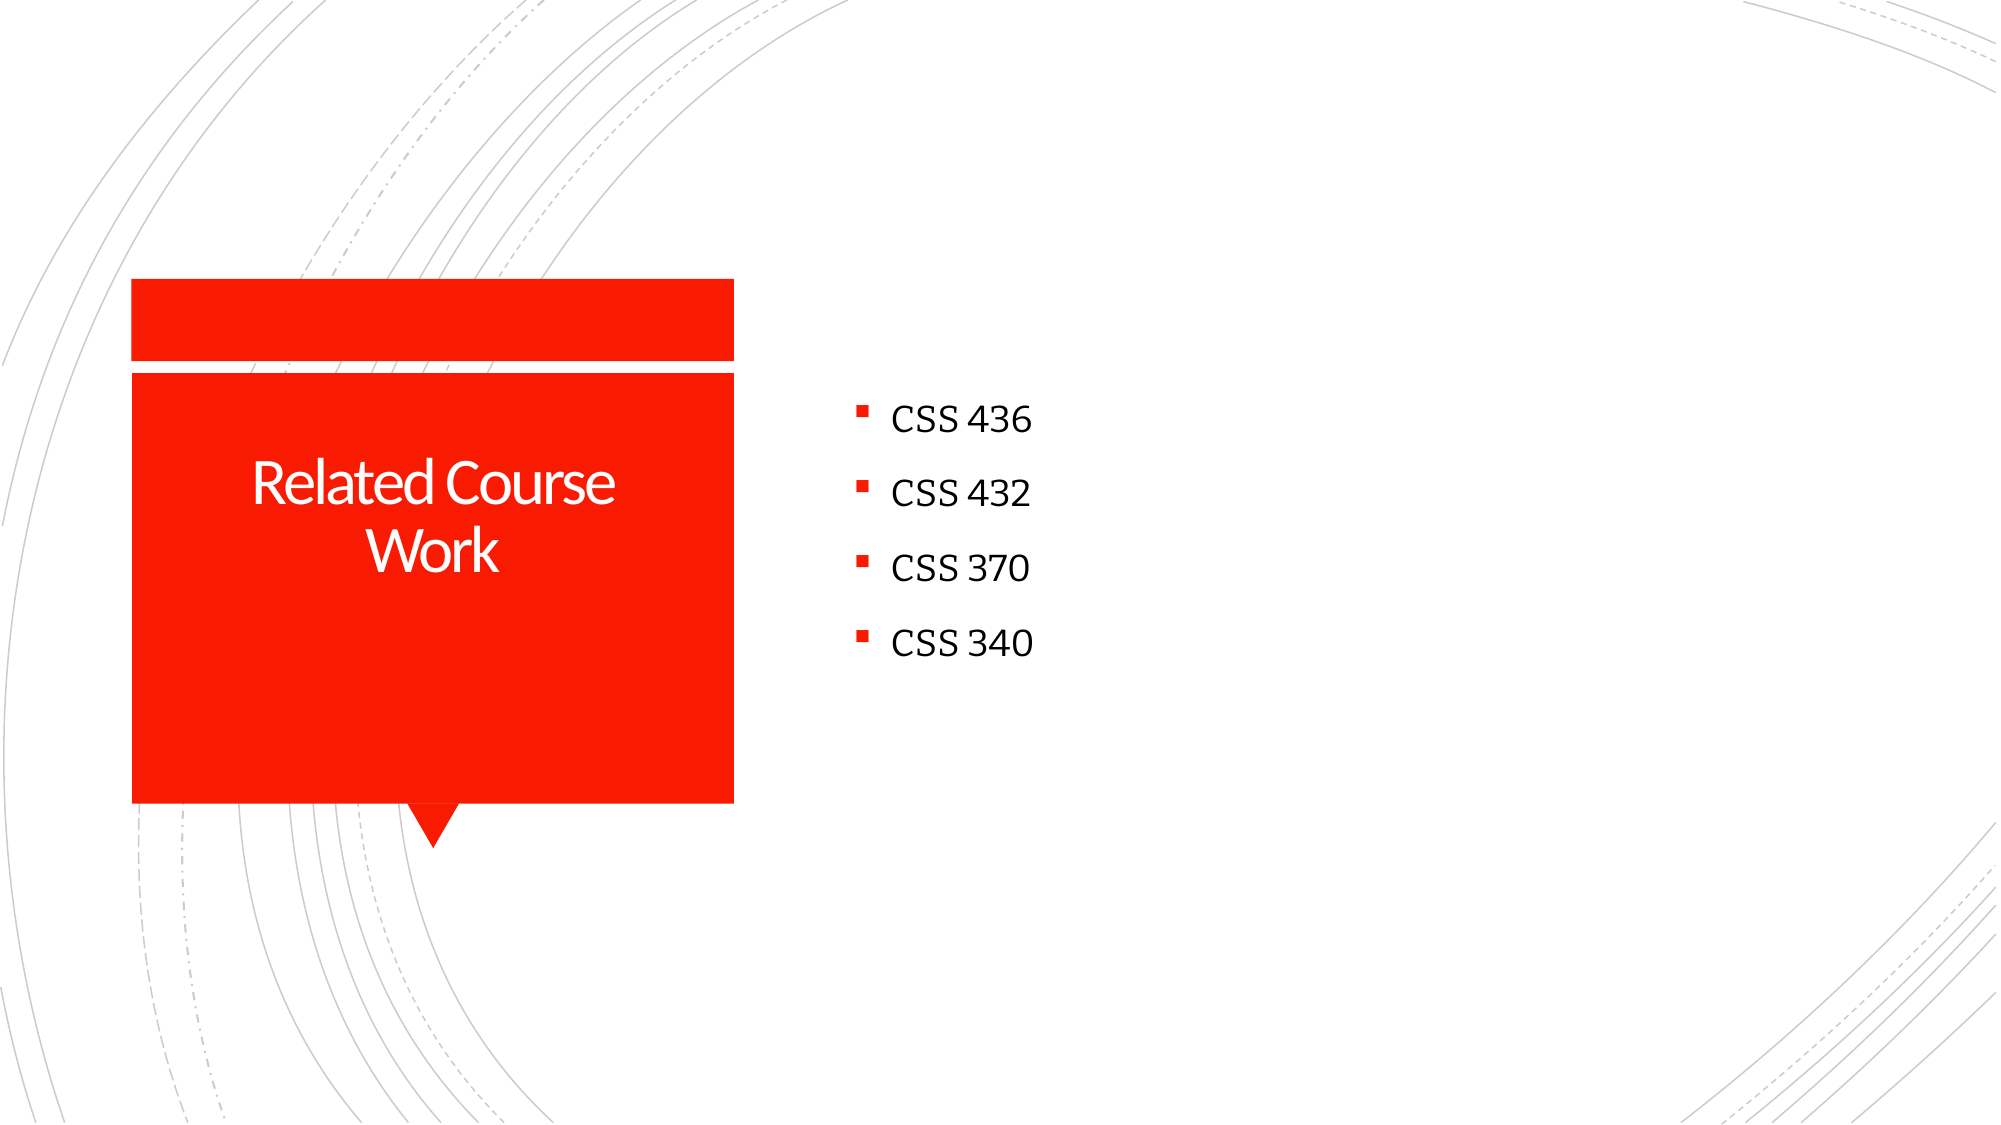

CSS 436
CSS 432
CSS 370
CSS 340

# Related Course Work